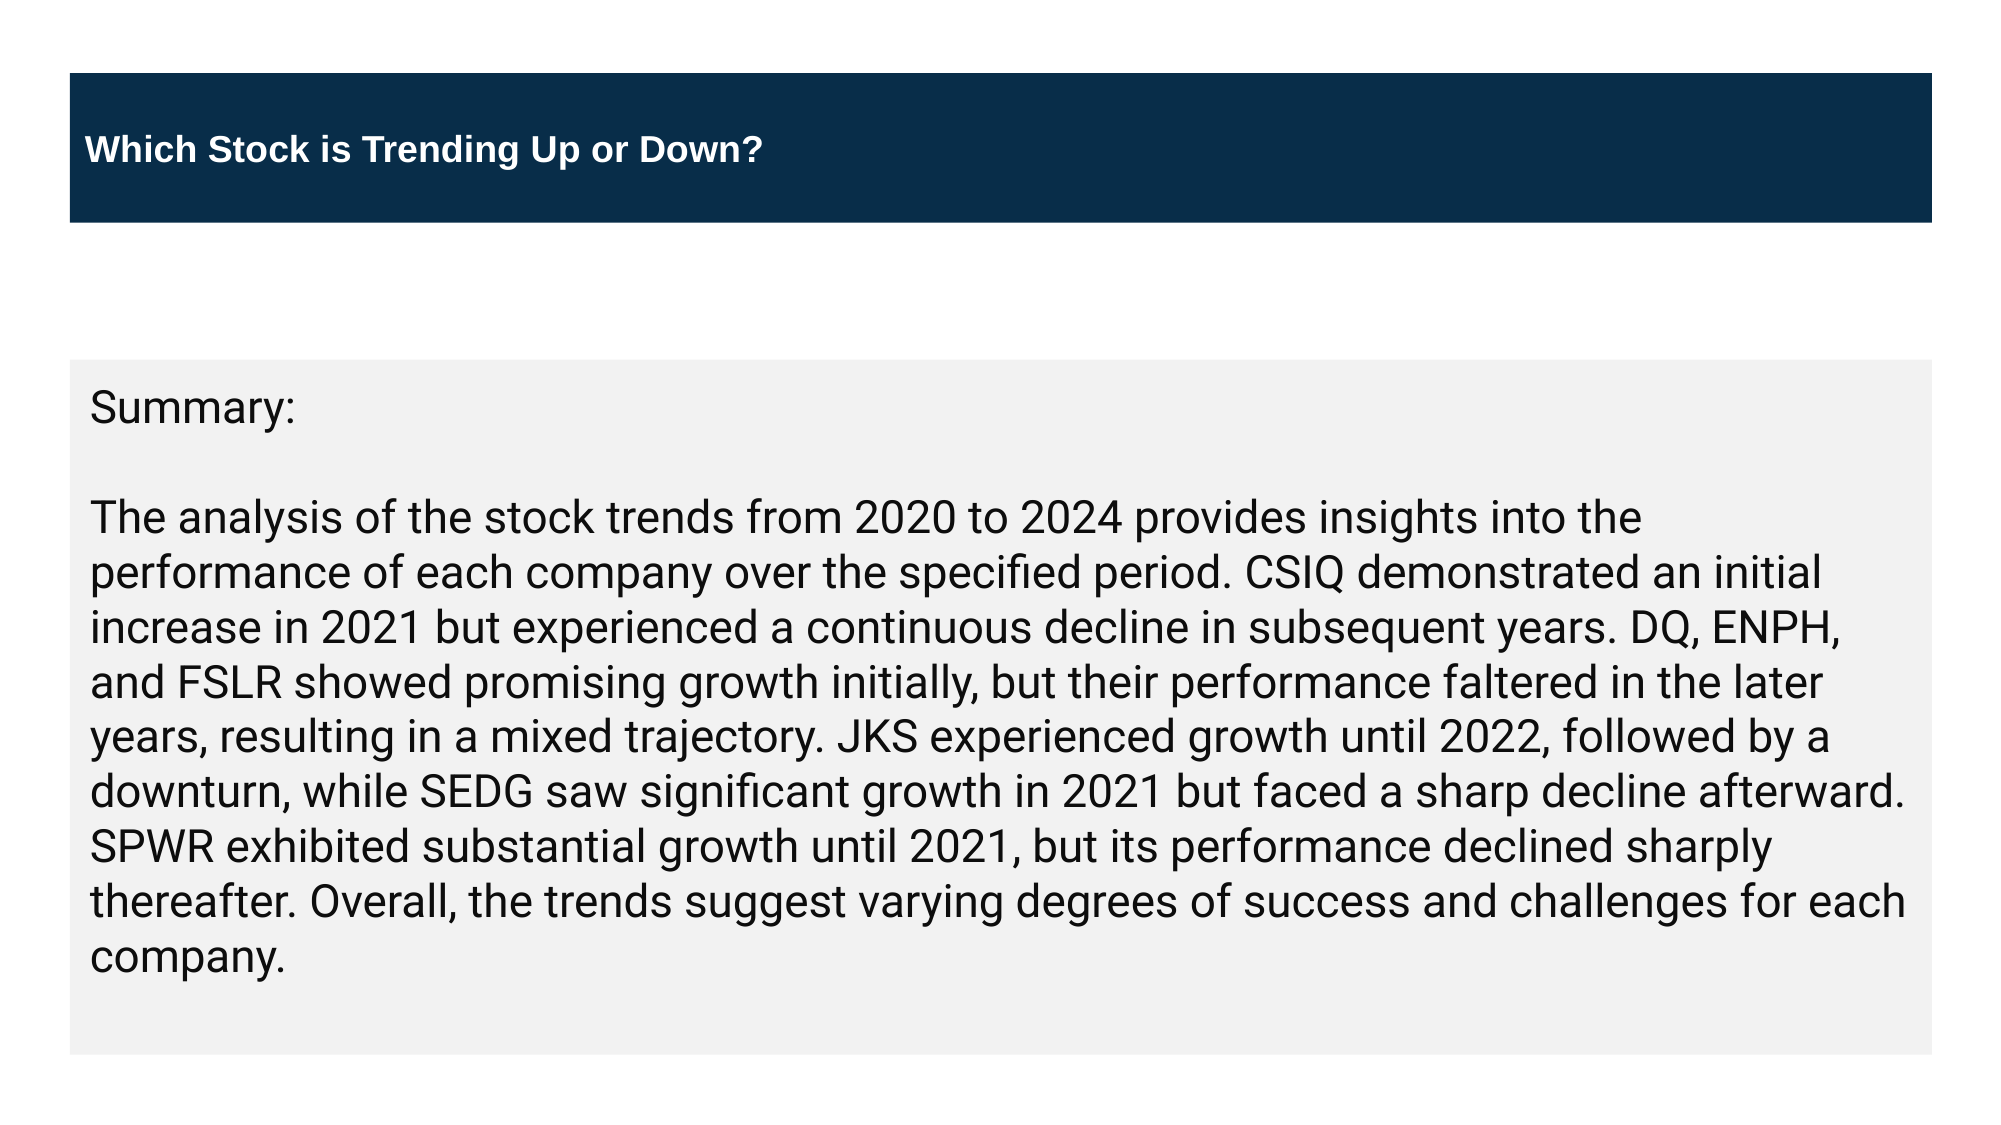

Which Stock is Trending Up or Down?
Summary:
The analysis of the stock trends from 2020 to 2024 provides insights into the performance of each company over the specified period. CSIQ demonstrated an initial increase in 2021 but experienced a continuous decline in subsequent years. DQ, ENPH, and FSLR showed promising growth initially, but their performance faltered in the later years, resulting in a mixed trajectory. JKS experienced growth until 2022, followed by a downturn, while SEDG saw significant growth in 2021 but faced a sharp decline afterward. SPWR exhibited substantial growth until 2021, but its performance declined sharply thereafter. Overall, the trends suggest varying degrees of success and challenges for each company.